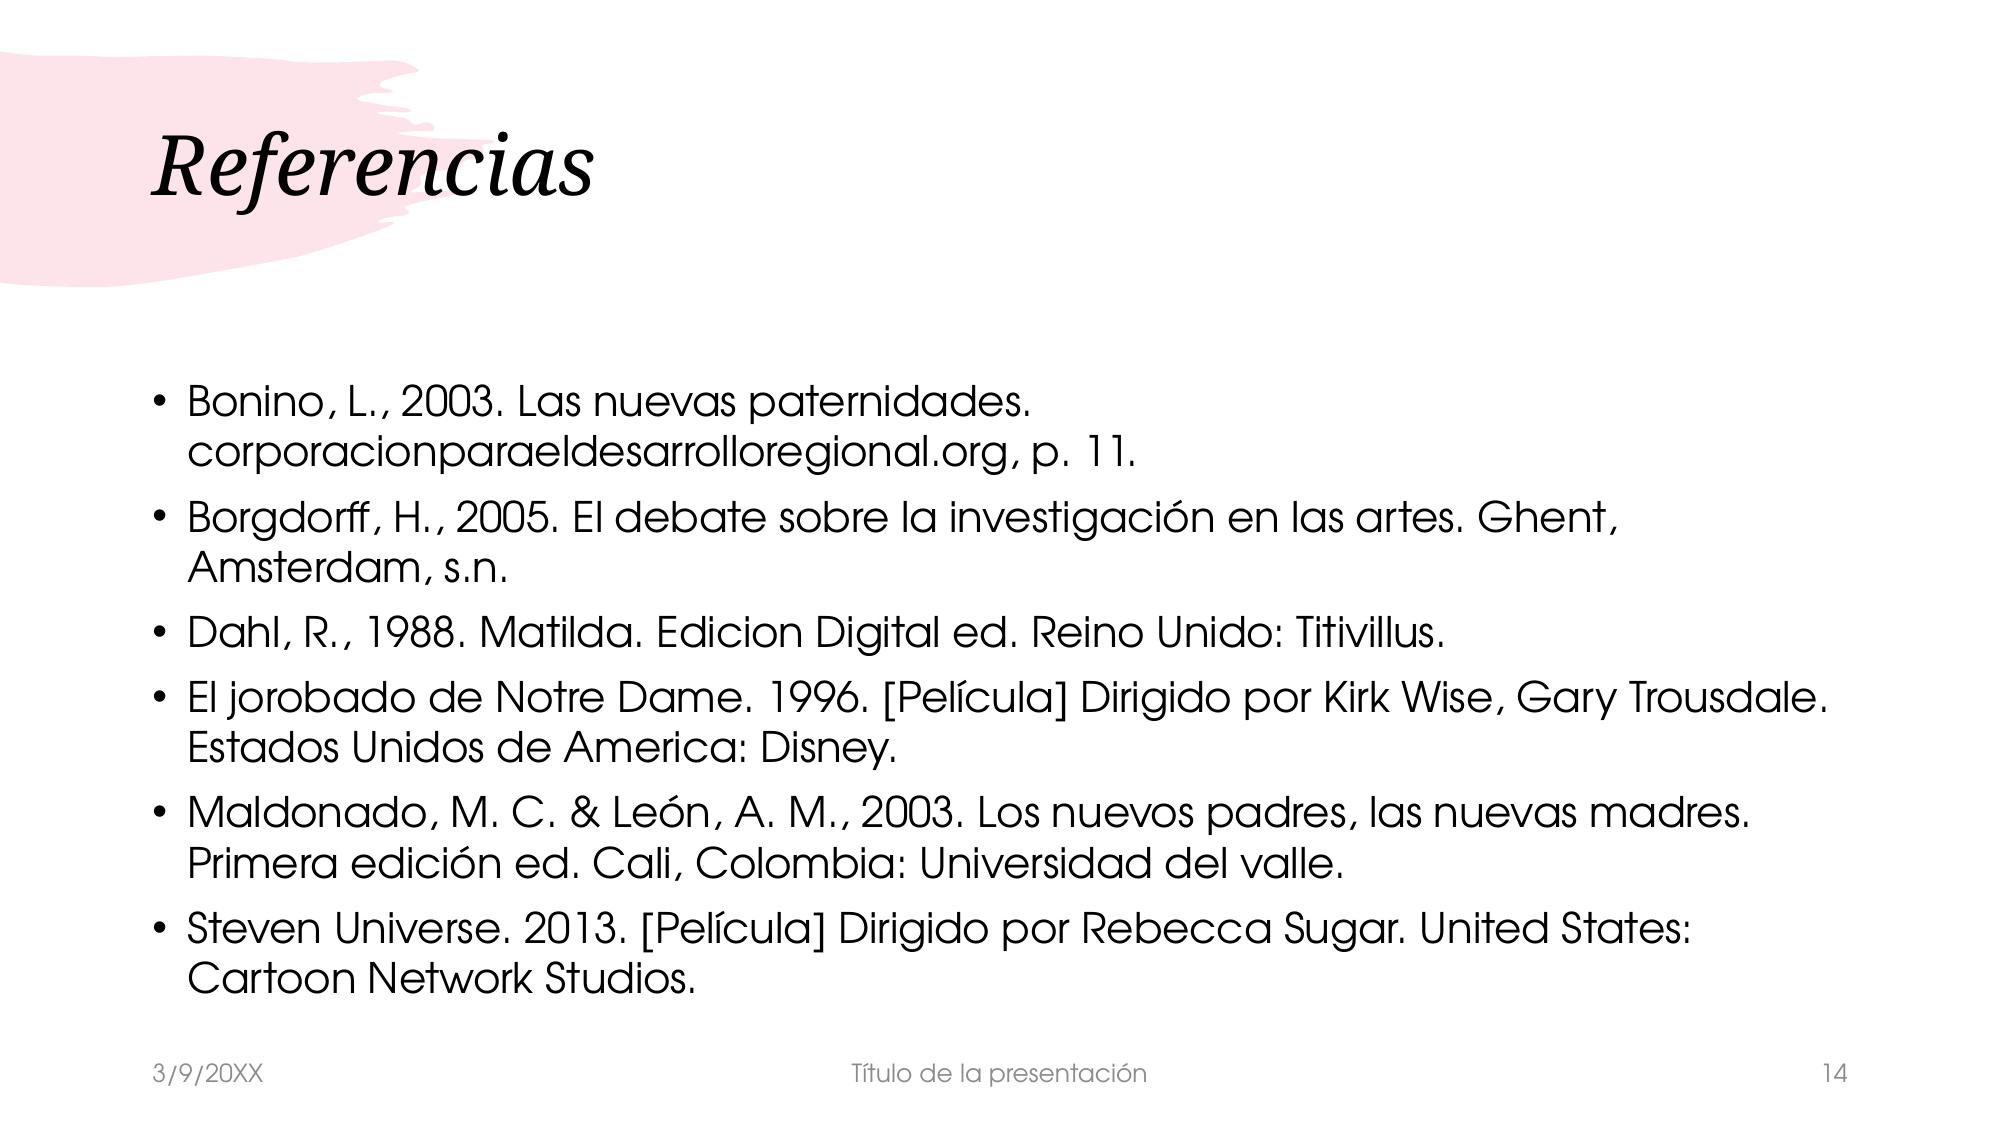

# Referencias

Bonino, L., 2003. Las nuevas paternidades. corporacionparaeldesarrolloregional.org, p. 11.
Borgdorff, H., 2005. El debate sobre la investigación en las artes. Ghent, Amsterdam, s.n.
Dahl, R., 1988. Matilda. Edicion Digital ed. Reino Unido: Titivillus.
El jorobado de Notre Dame. 1996. [Película] Dirigido por Kirk Wise, Gary Trousdale. Estados Unidos de America: Disney.
Maldonado, M. C. & León, A. M., 2003. Los nuevos padres, las nuevas madres. Primera edición ed. Cali, Colombia: Universidad del valle.
Steven Universe. 2013. [Película] Dirigido por Rebecca Sugar. United States: Cartoon Network Studios.

3/9/20XX
Título de la presentación
14